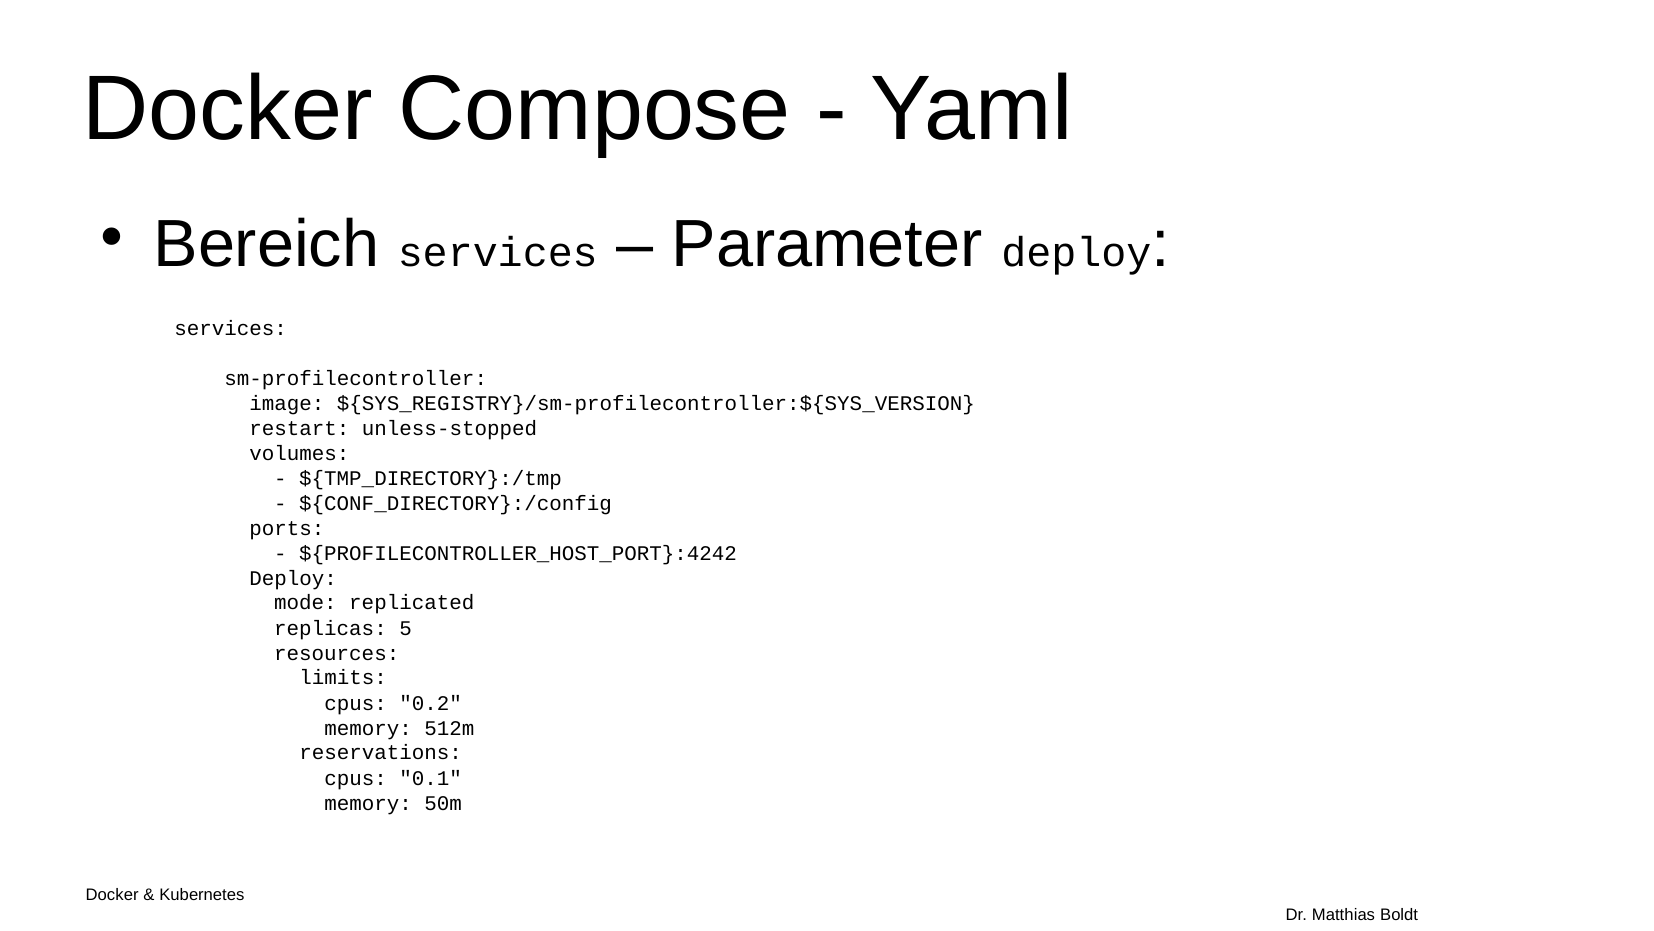

Docker Compose - Yaml
Bereich services – Parameter deploy:

services:

    sm-profilecontroller:
      image: ${SYS_REGISTRY}/sm-profilecontroller:${SYS_VERSION}
      restart: unless-stopped
      volumes:
        - ${TMP_DIRECTORY}:/tmp
        - ${CONF_DIRECTORY}:/config
      ports:
        - ${PROFILECONTROLLER_HOST_PORT}:4242
      Deploy:
        mode: replicated
        replicas: 5
        resources:
          limits:
            cpus: "0.2"
            memory: 512m
          reservations:
            cpus: "0.1"
            memory: 50m

Docker & Kubernetes																Dr. Matthias Boldt